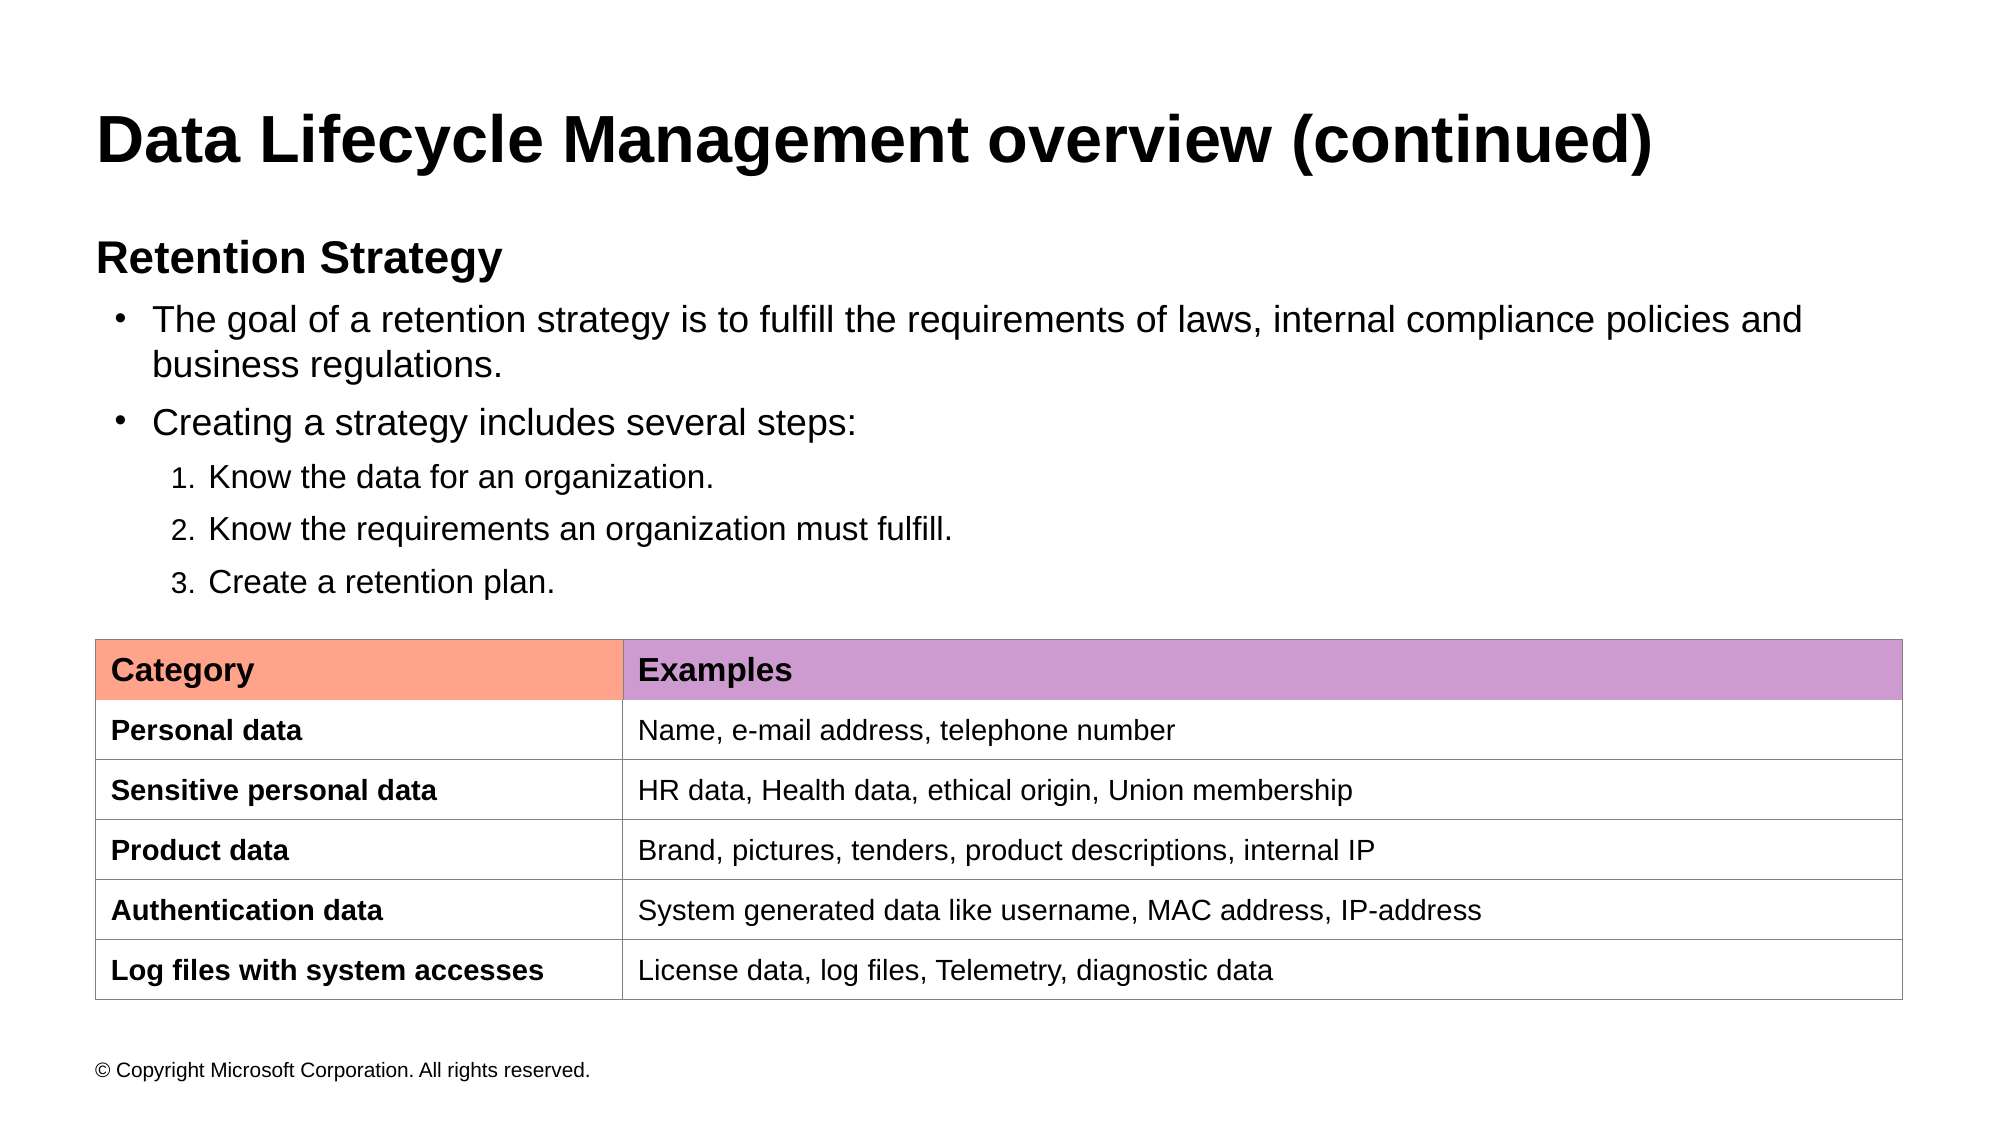

# Data Lifecycle Management overview (continued)
Retention Strategy
The goal of a retention strategy is to fulfill the requirements of laws, internal compliance policies and business regulations.
Creating a strategy includes several steps:
Know the data for an organization.
Know the requirements an organization must fulfill.
Create a retention plan.
| Category | Examples |
| --- | --- |
| Personal data | Name, e-mail address, telephone number |
| Sensitive personal data | HR data, Health data, ethical origin, Union membership |
| Product data | Brand, pictures, tenders, product descriptions, internal IP |
| Authentication data | System generated data like username, MAC address, IP-address |
| Log files with system accesses | License data, log files, Telemetry, diagnostic data |